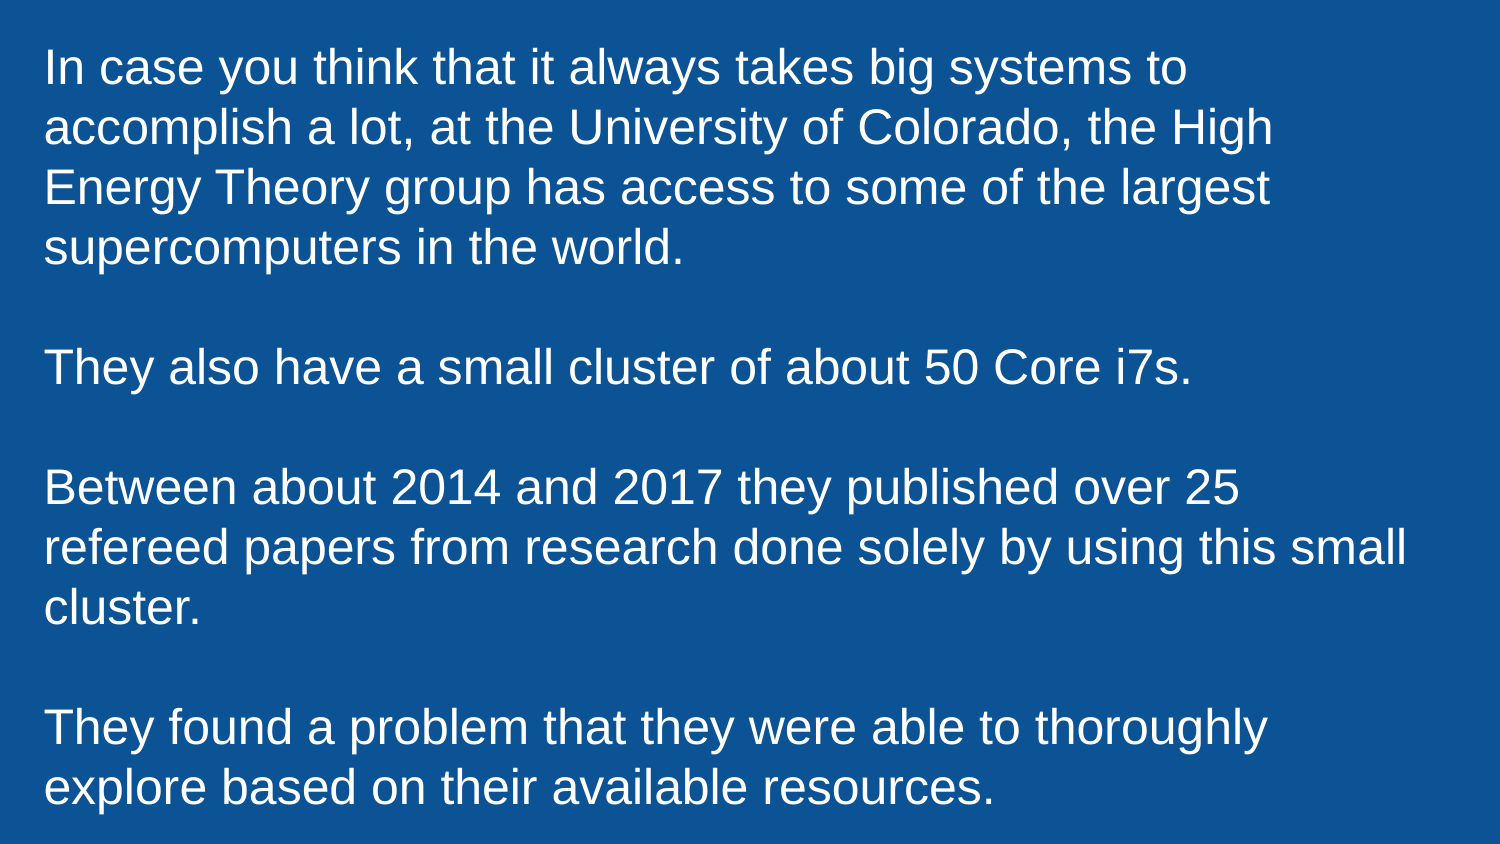

In case you think that it always takes big systems to accomplish a lot, at the University of Colorado, the High Energy Theory group has access to some of the largest supercomputers in the world.

They also have a small cluster of about 50 Core i7s.

Between about 2014 and 2017 they published over 25 refereed papers from research done solely by using this small cluster.

They found a problem that they were able to thoroughly explore based on their available resources.